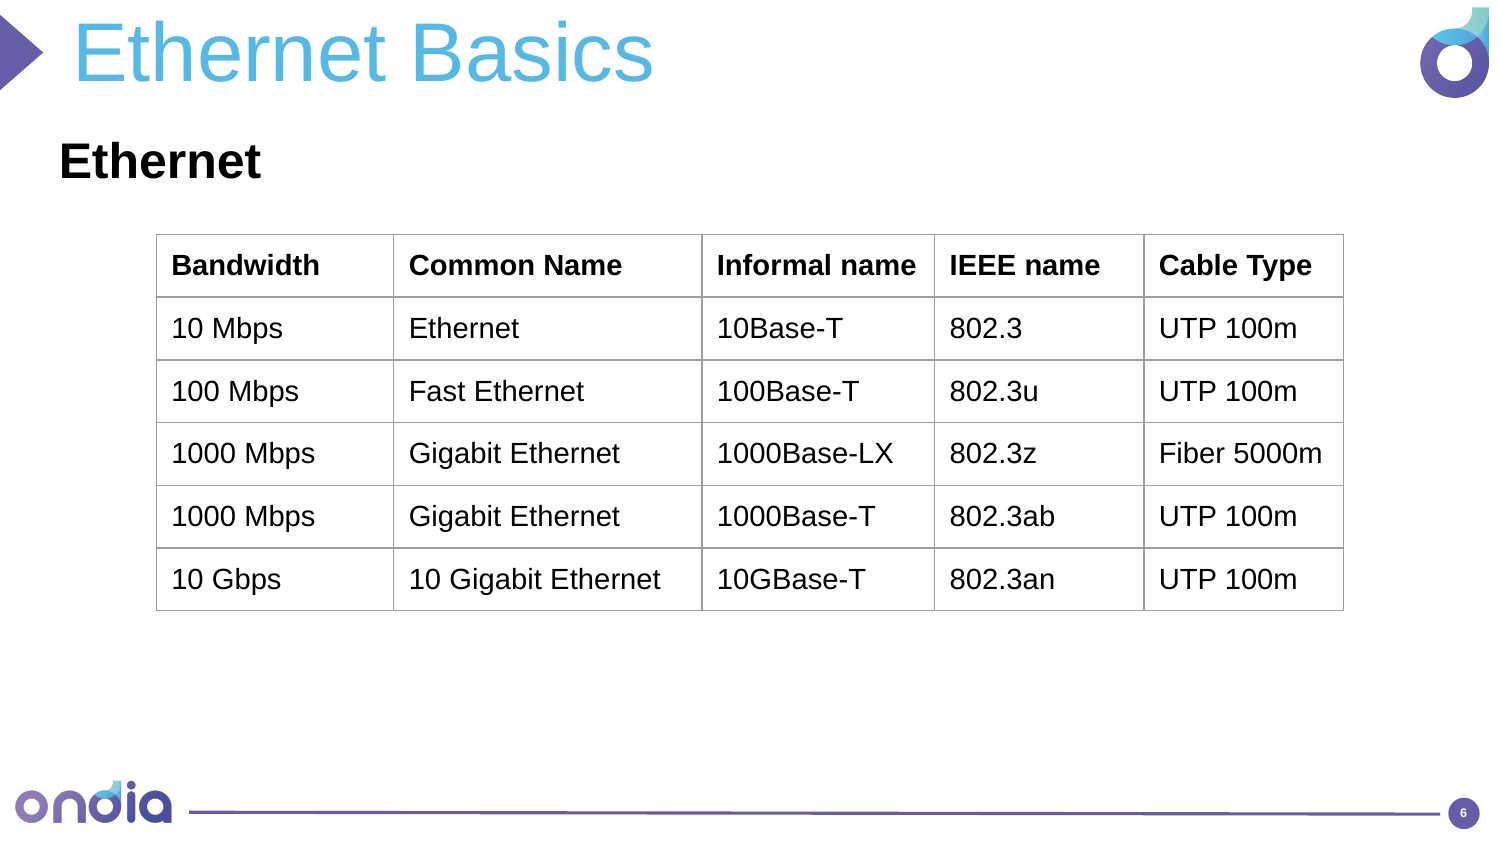

Ethernet Basics
Ethernet
| Bandwidth | Common Name | Informal name | IEEE name | Cable Type |
| --- | --- | --- | --- | --- |
| 10 Mbps | Ethernet | 10Base-T | 802.3 | UTP 100m |
| 100 Mbps | Fast Ethernet | 100Base-T | 802.3u | UTP 100m |
| 1000 Mbps | Gigabit Ethernet | 1000Base-LX | 802.3z | Fiber 5000m |
| 1000 Mbps | Gigabit Ethernet | 1000Base-T | 802.3ab | UTP 100m |
| 10 Gbps | 10 Gigabit Ethernet | 10GBase-T | 802.3an | UTP 100m |